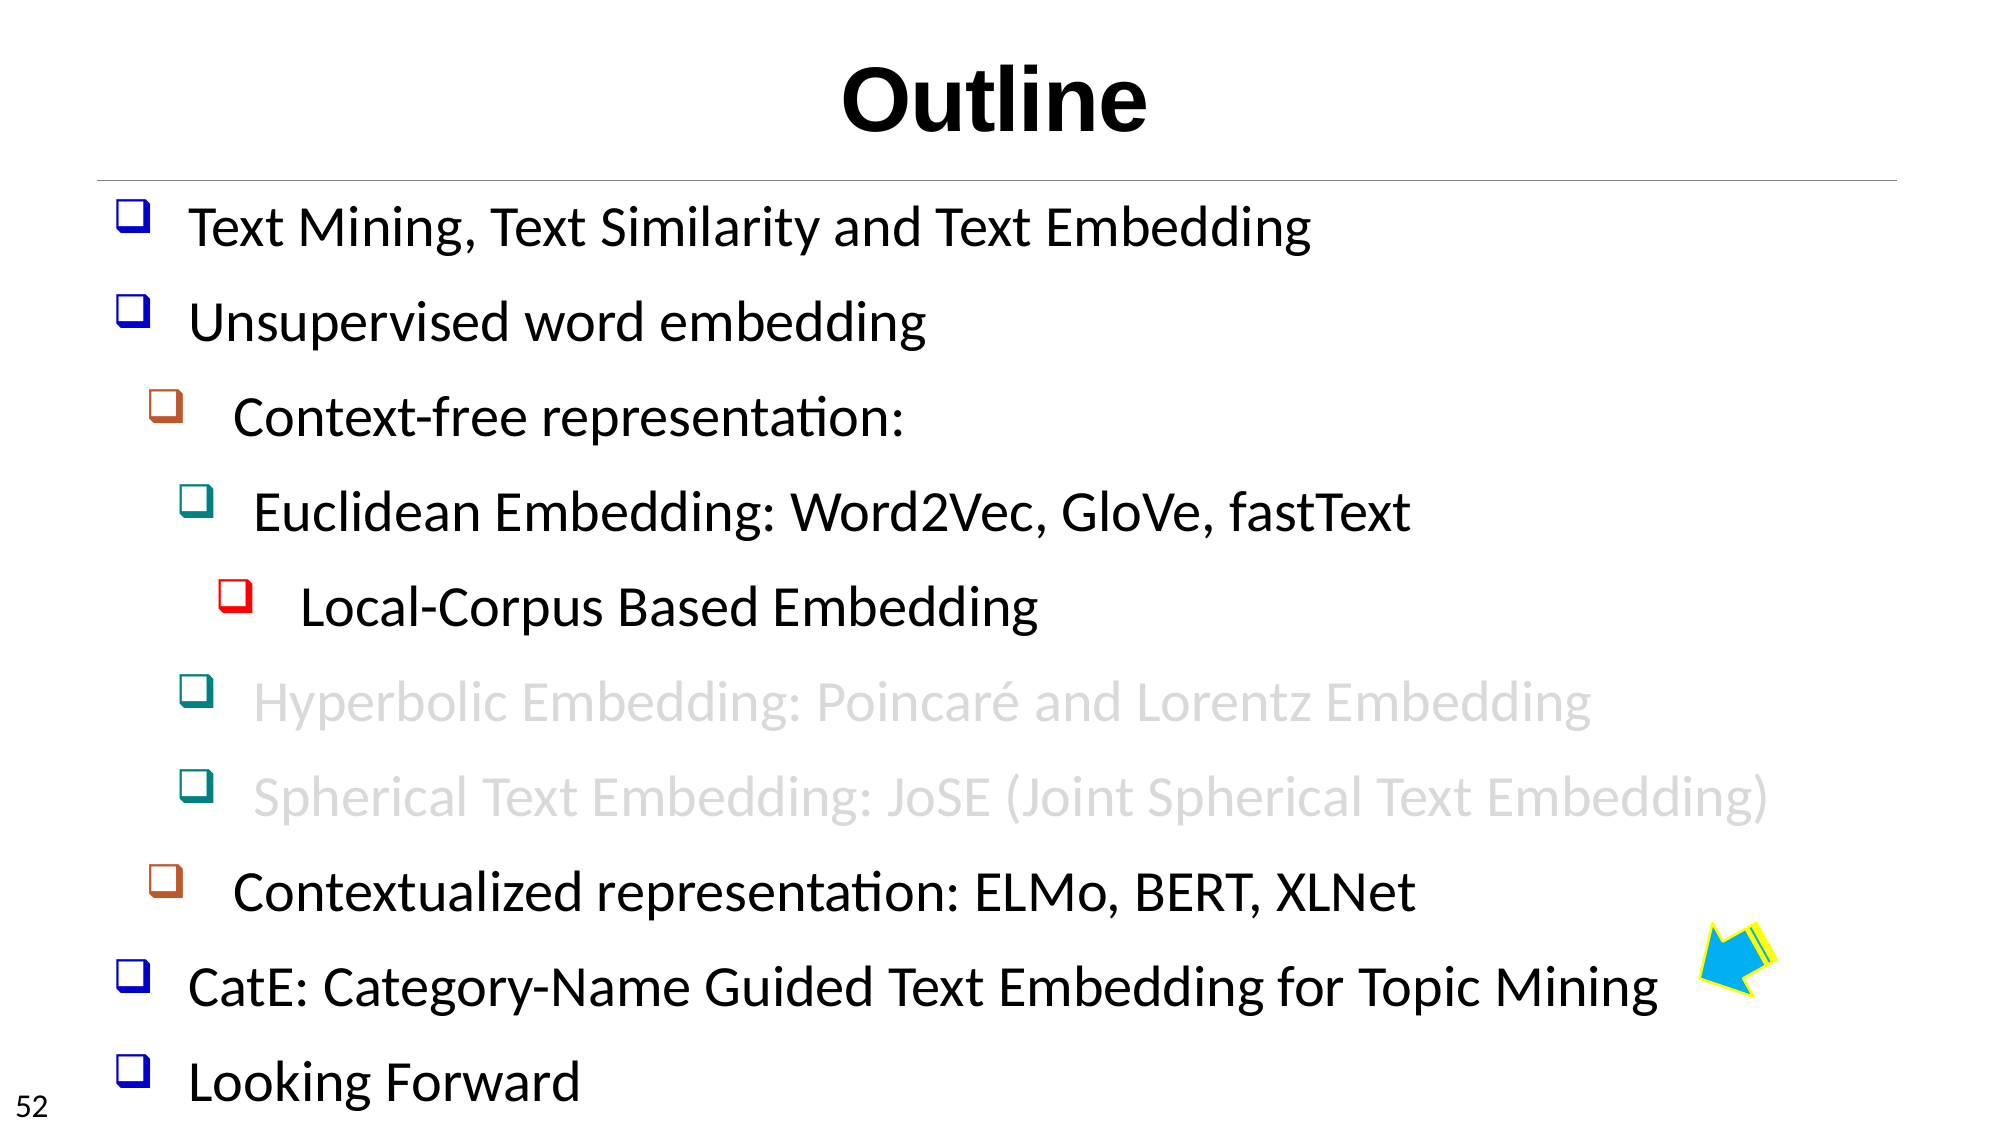

# Outline
Text Mining, Text Similarity and Text Embedding
Unsupervised word embedding
Context-free representation:
Euclidean Embedding: Word2Vec, GloVe, fastText
Local-Corpus Based Embedding
Hyperbolic Embedding: Poincaré and Lorentz Embedding
Spherical Text Embedding: JoSE (Joint Spherical Text Embedding)
Contextualized representation: ELMo, BERT, XLNet
CatE: Category-Name Guided Text Embedding for Topic Mining
Looking Forward